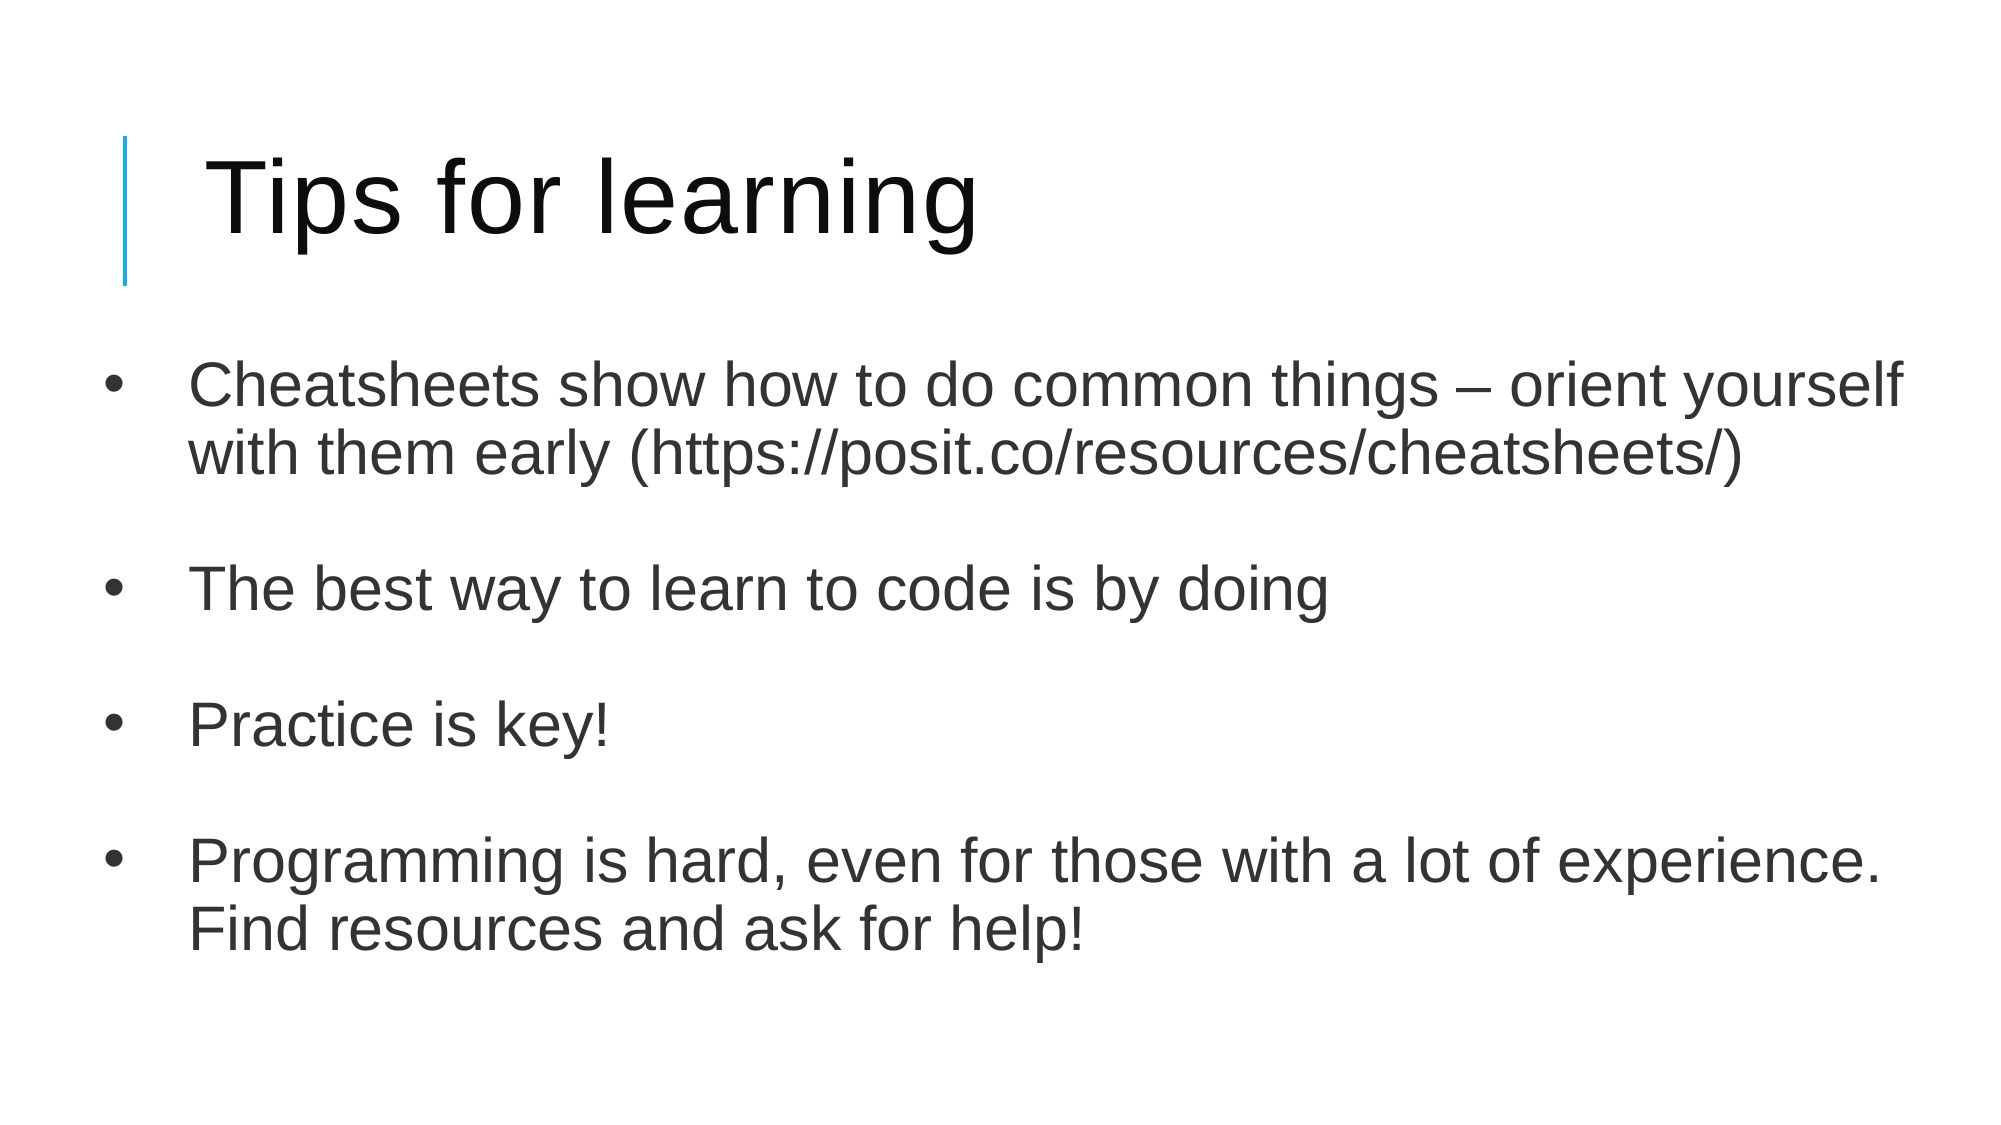

# Tips for learning

Cheatsheets show how to do common things – orient yourself with them early (https://posit.co/resources/cheatsheets/)

The best way to learn to code is by doing

Practice is key!

Programming is hard, even for those with a lot of experience. Find resources and ask for help!